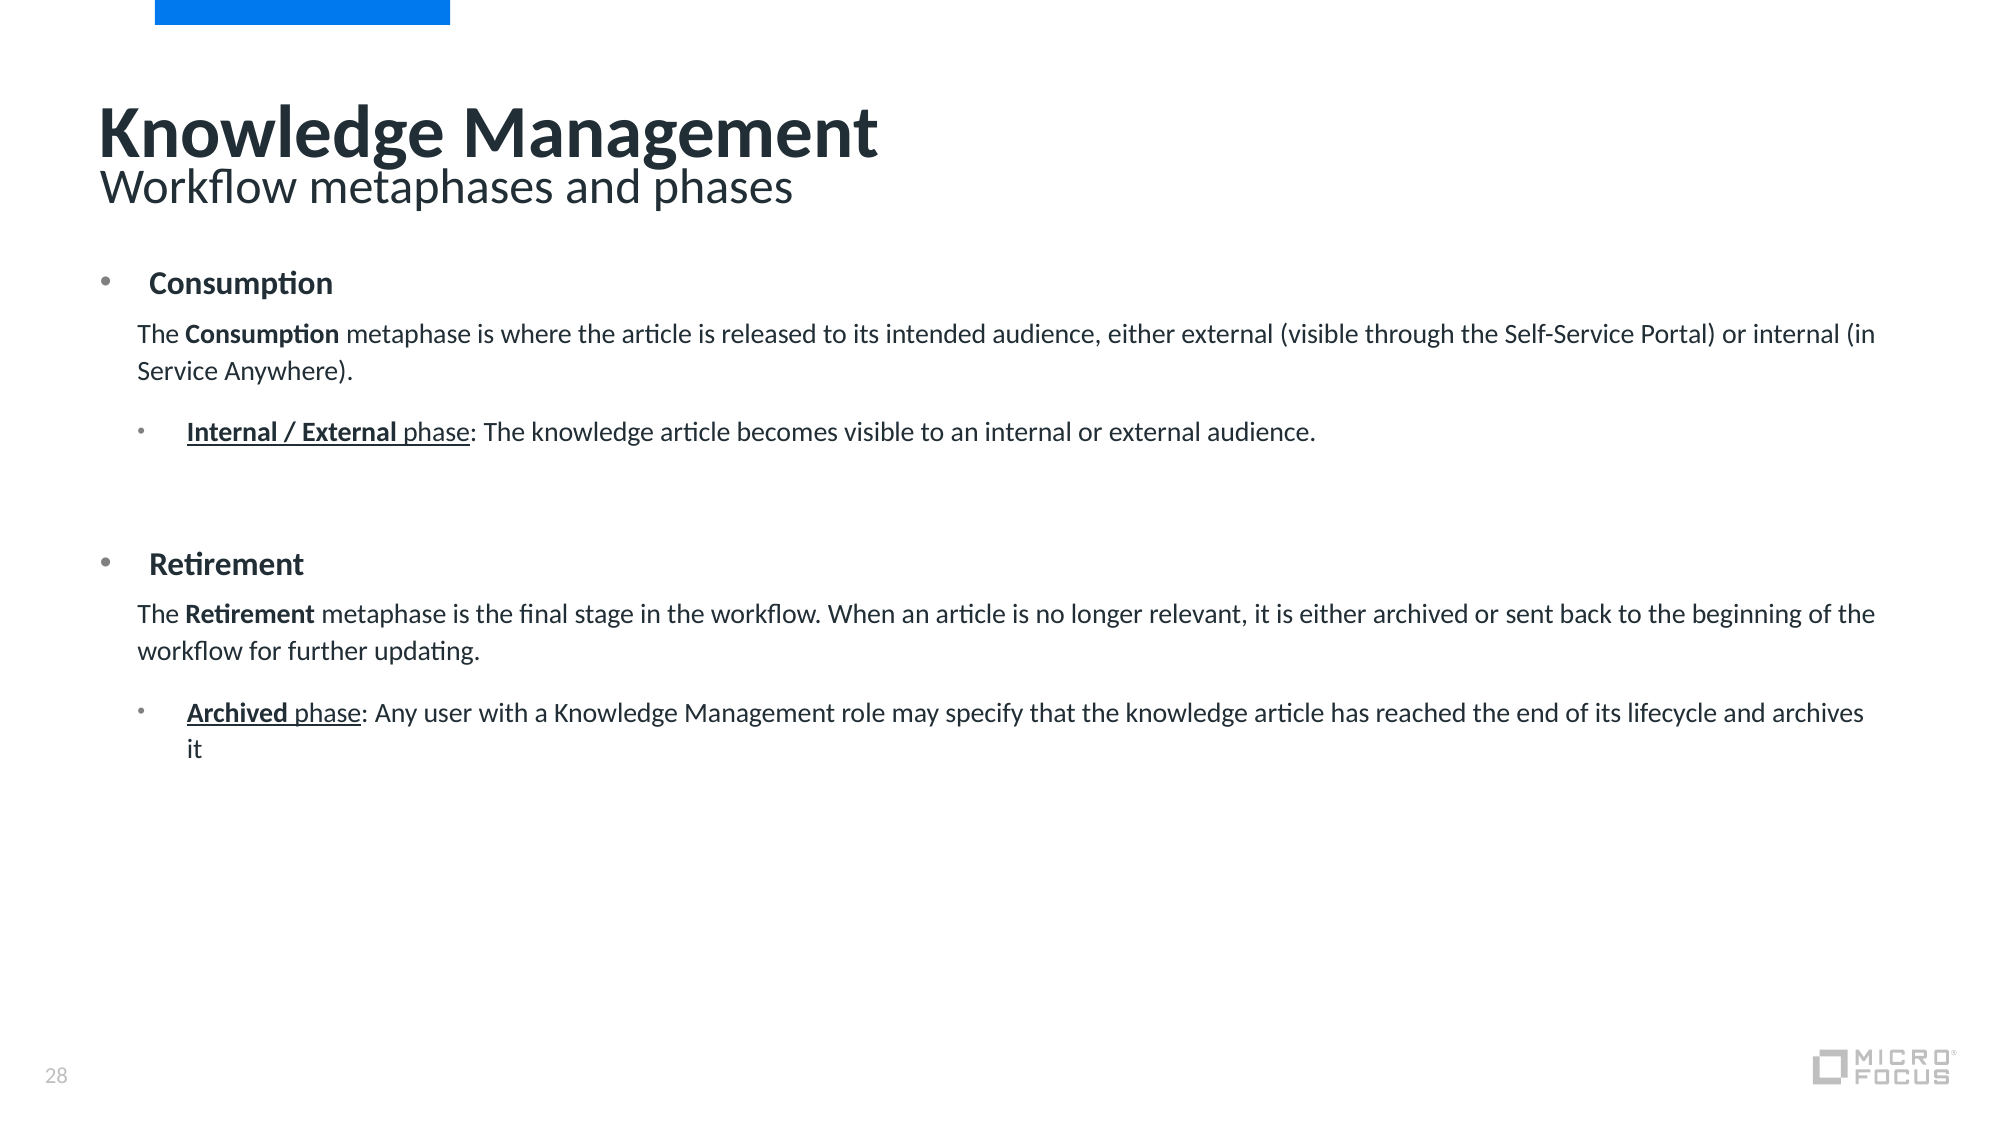

# Knowledge Management
Workflow metaphases and phases

Consumption
The Consumption metaphase is where the article is released to its intended audience, either external (visible through the Self-Service Portal) or internal (in Service Anywhere).
Internal / External phase: The knowledge article becomes visible to an internal or external audience.

Retirement
The Retirement metaphase is the final stage in the workflow. When an article is no longer relevant, it is either archived or sent back to the beginning of the workflow for further updating.
Archived phase: Any user with a Knowledge Management role may specify that the knowledge article has reached the end of its lifecycle and archives it
28